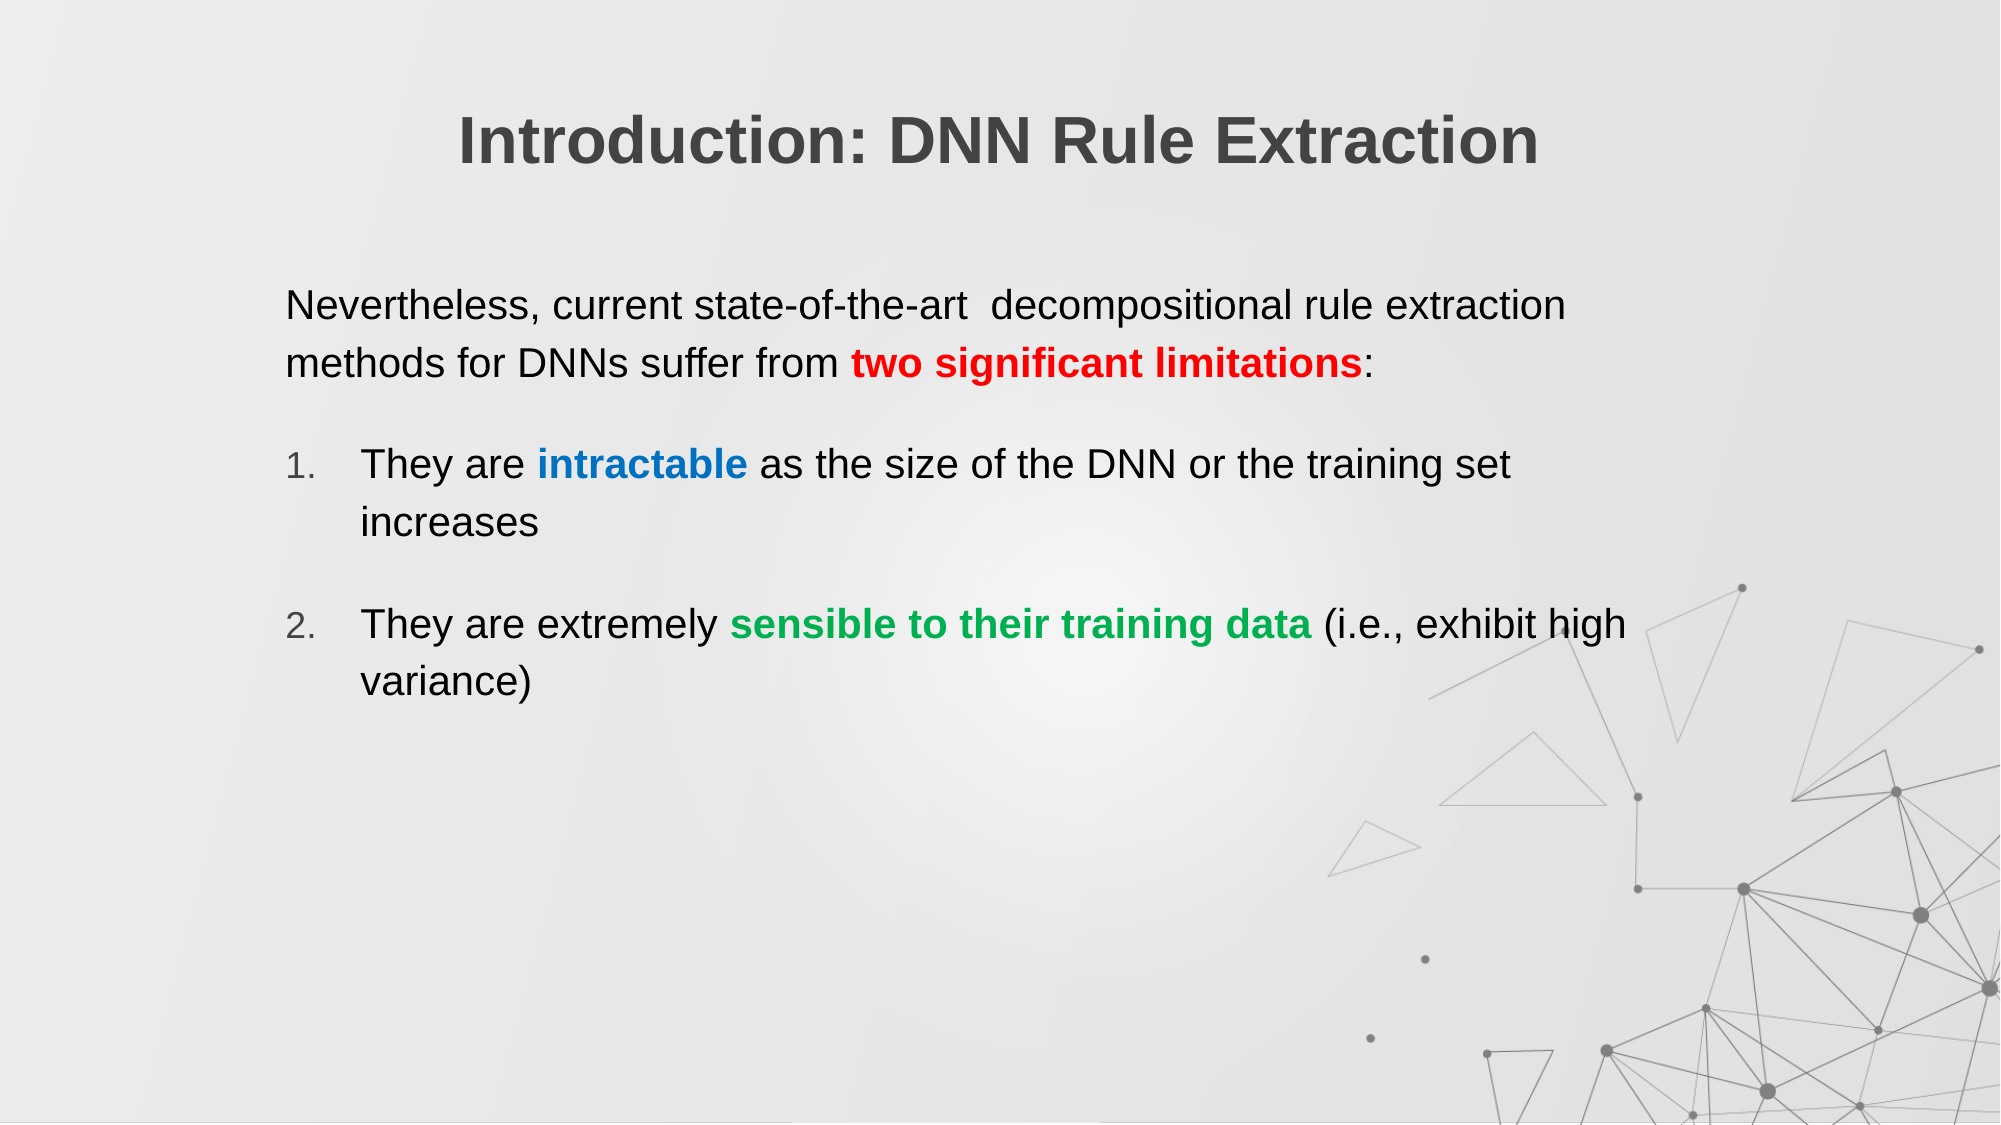

# Introduction: DNN Rule Extraction
Nevertheless, current state-of-the-art  decompositional rule extraction methods for DNNs suffer from two significant limitations:
They are intractable as the size of the DNN or the training set increases
They are extremely sensible to their training data (i.e., exhibit high variance)